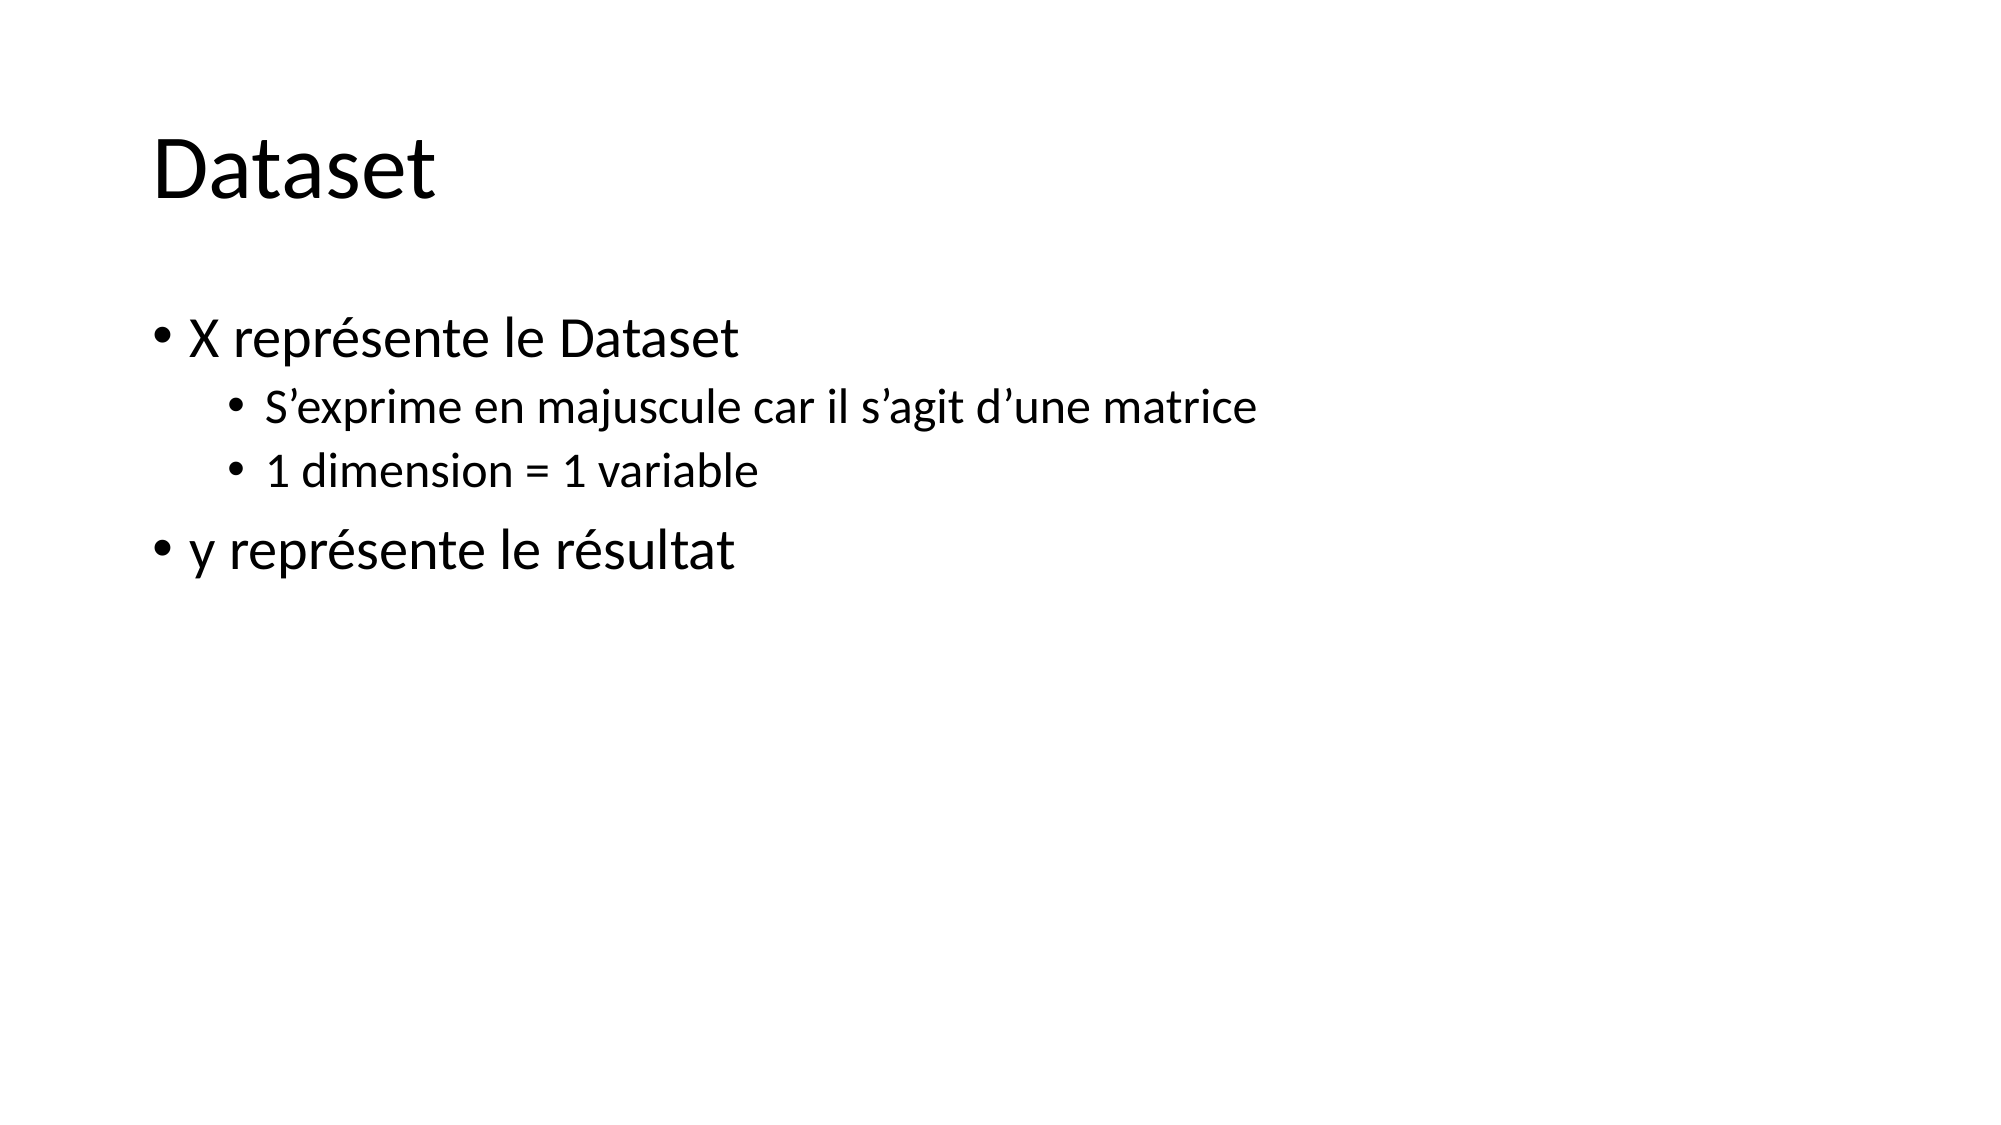

# Dataset
X représente le Dataset
S’exprime en majuscule car il s’agit d’une matrice
1 dimension = 1 variable
y représente le résultat